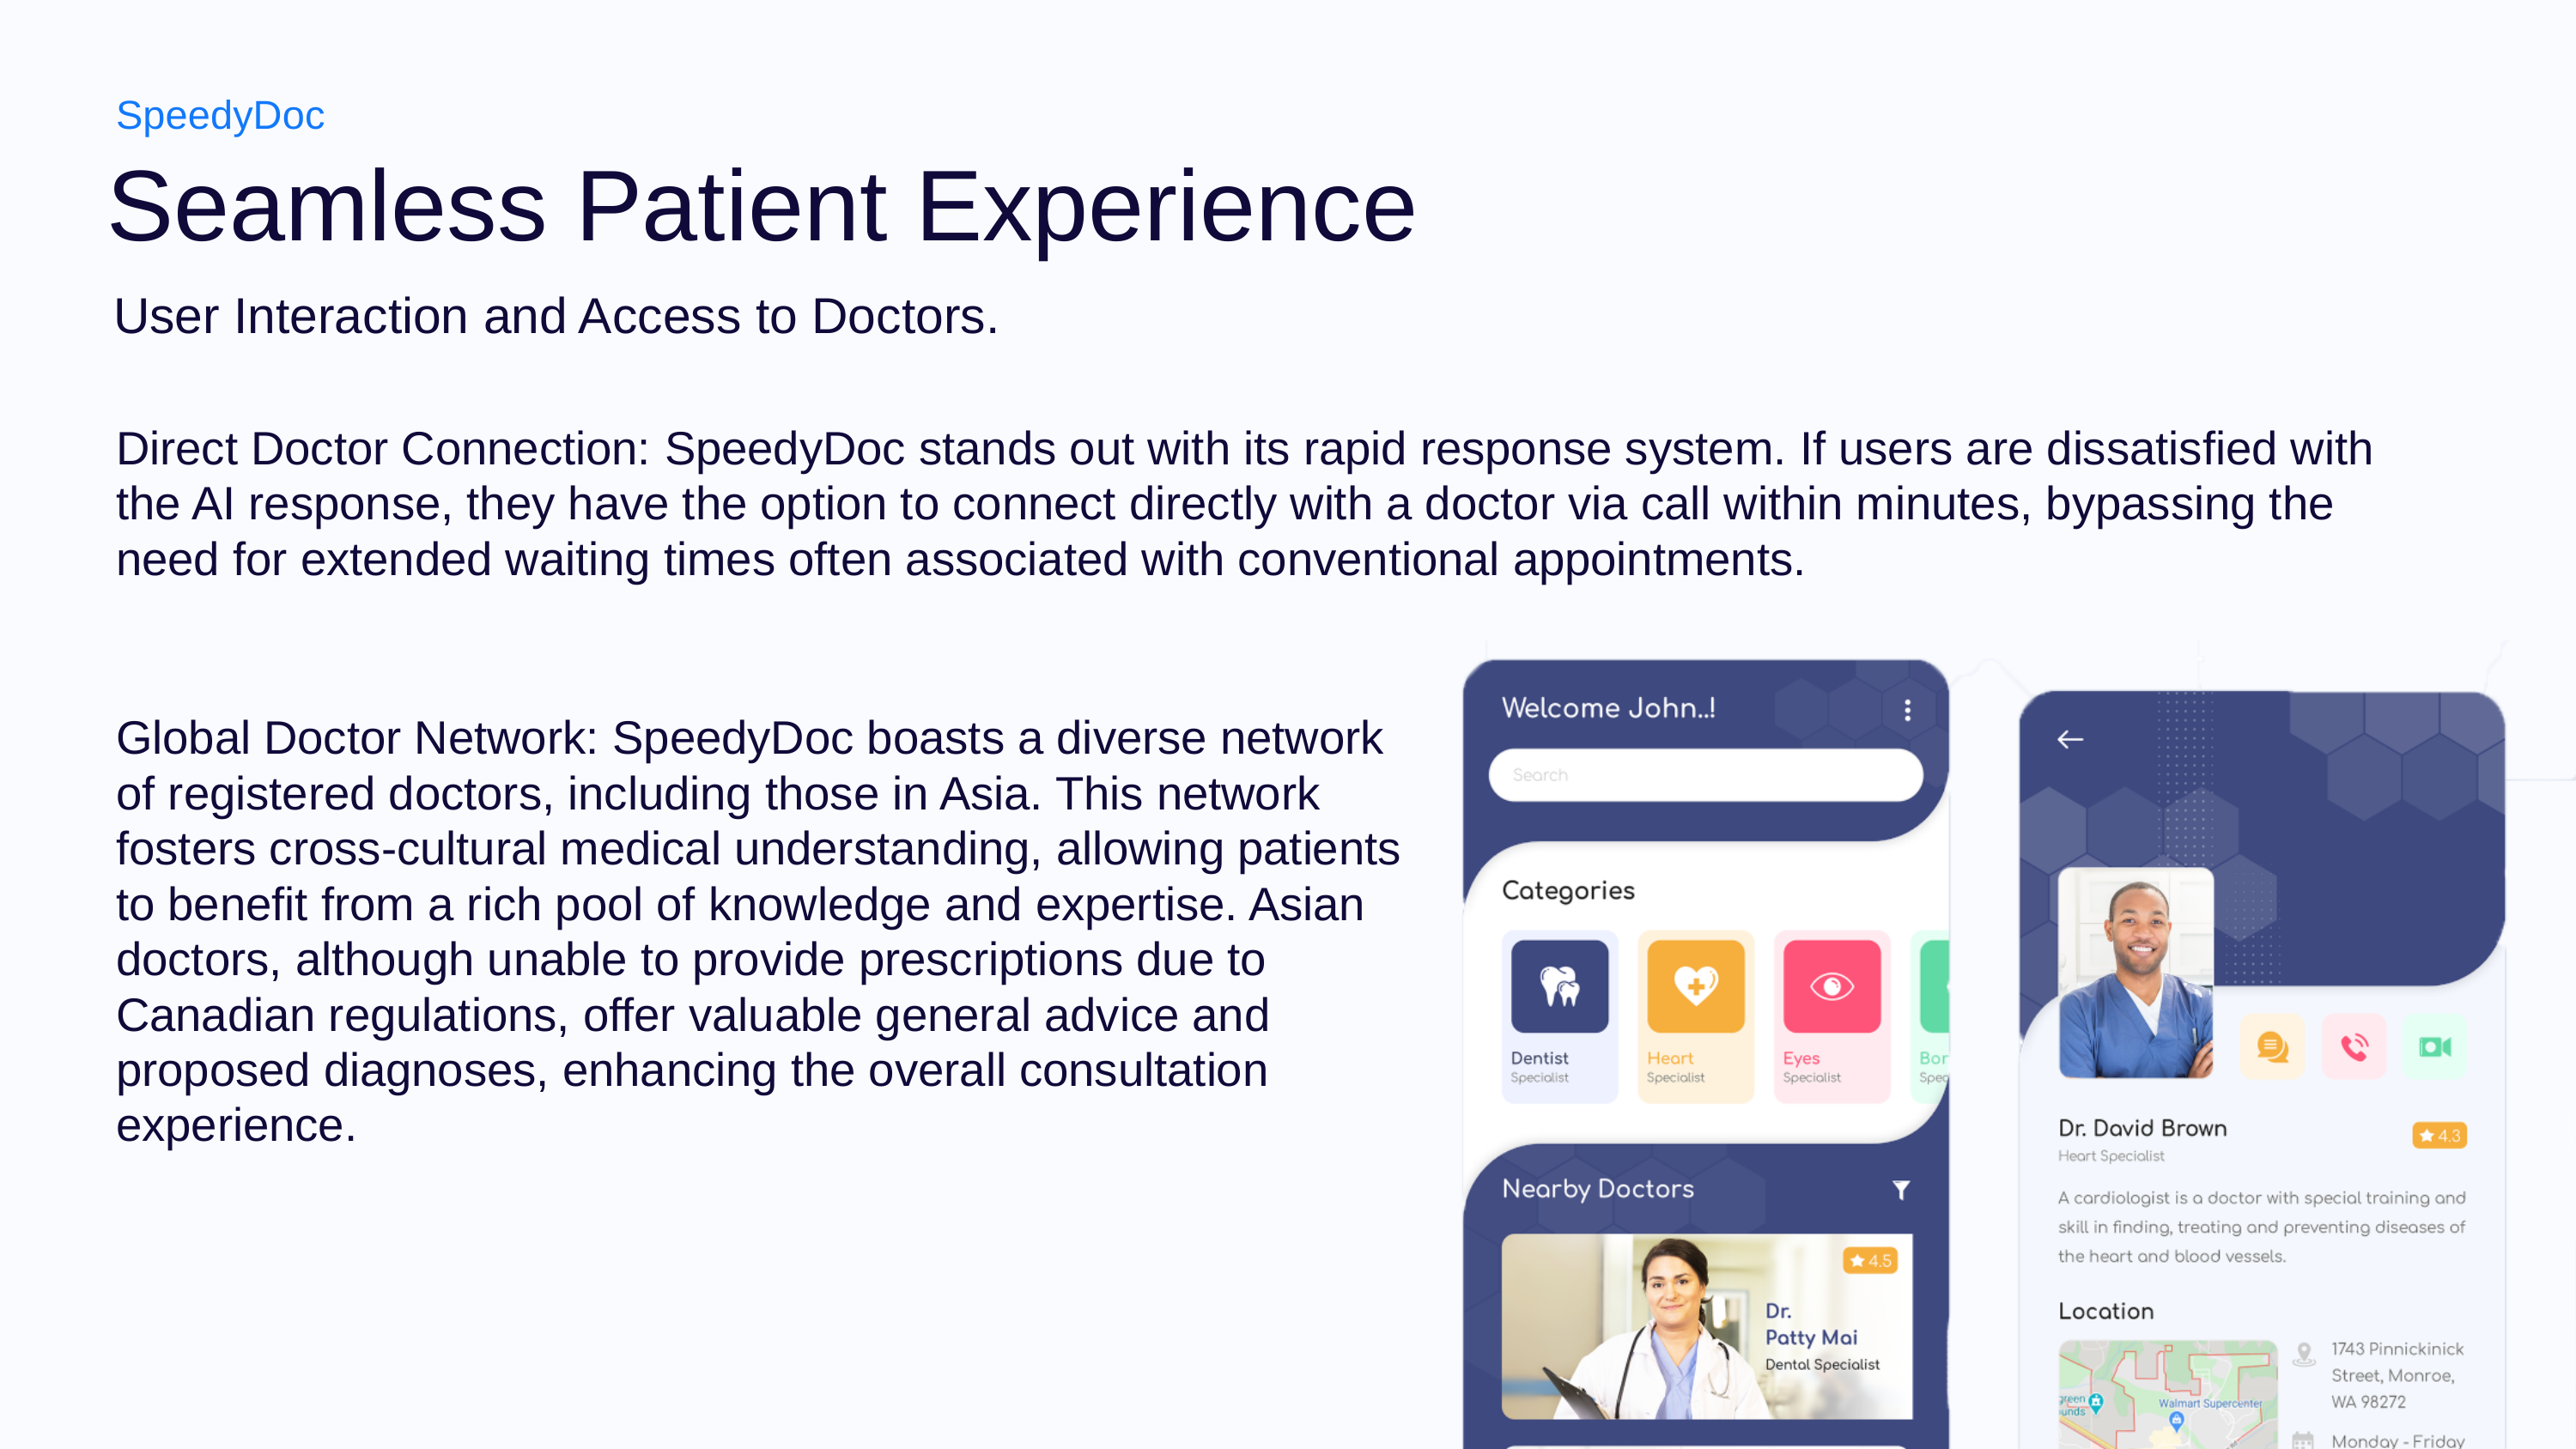

SpeedyDoc
Seamless Patient Experience
User Interaction and Access to Doctors.
Direct Doctor Connection: SpeedyDoc stands out with its rapid response system. If users are dissatisfied with the AI response, they have the option to connect directly with a doctor via call within minutes, bypassing the need for extended waiting times often associated with conventional appointments.

Global Doctor Network: SpeedyDoc boasts a diverse network of registered doctors, including those in Asia. This network fosters cross-cultural medical understanding, allowing patients to benefit from a rich pool of knowledge and expertise. Asian doctors, although unable to provide prescriptions due to Canadian regulations, offer valuable general advice and proposed diagnoses, enhancing the overall consultation experience.